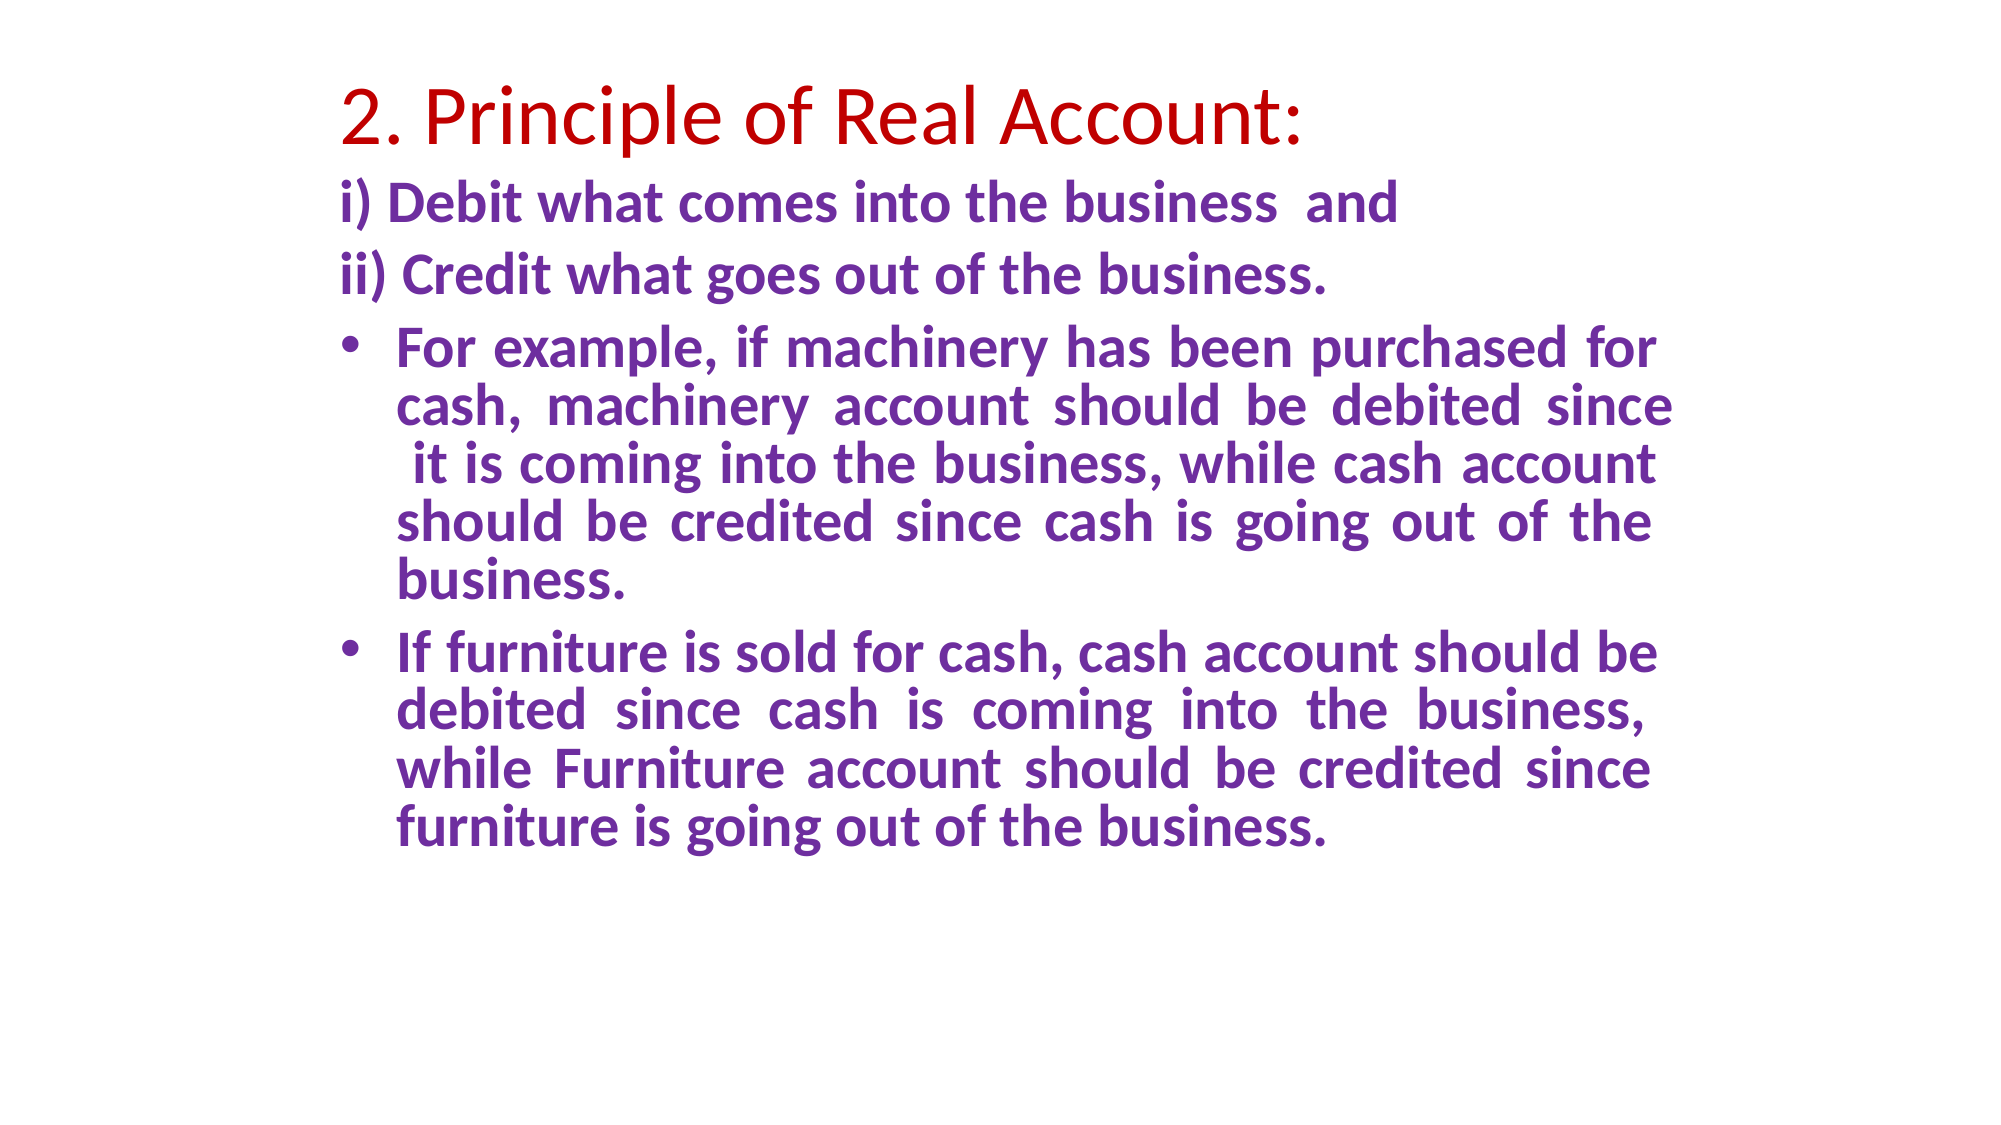

# 2. Principle of Real Account:
Debit what comes into the business and
Credit what goes out of the business.
For example, if machinery has been purchased for  cash, machinery account should be debited since  it is coming into the business, while cash account  should be credited since cash is going out of the  business.
If furniture is sold for cash, cash account should be  debited since cash is coming into the business,  while Furniture account should be credited since  furniture is going out of the business.